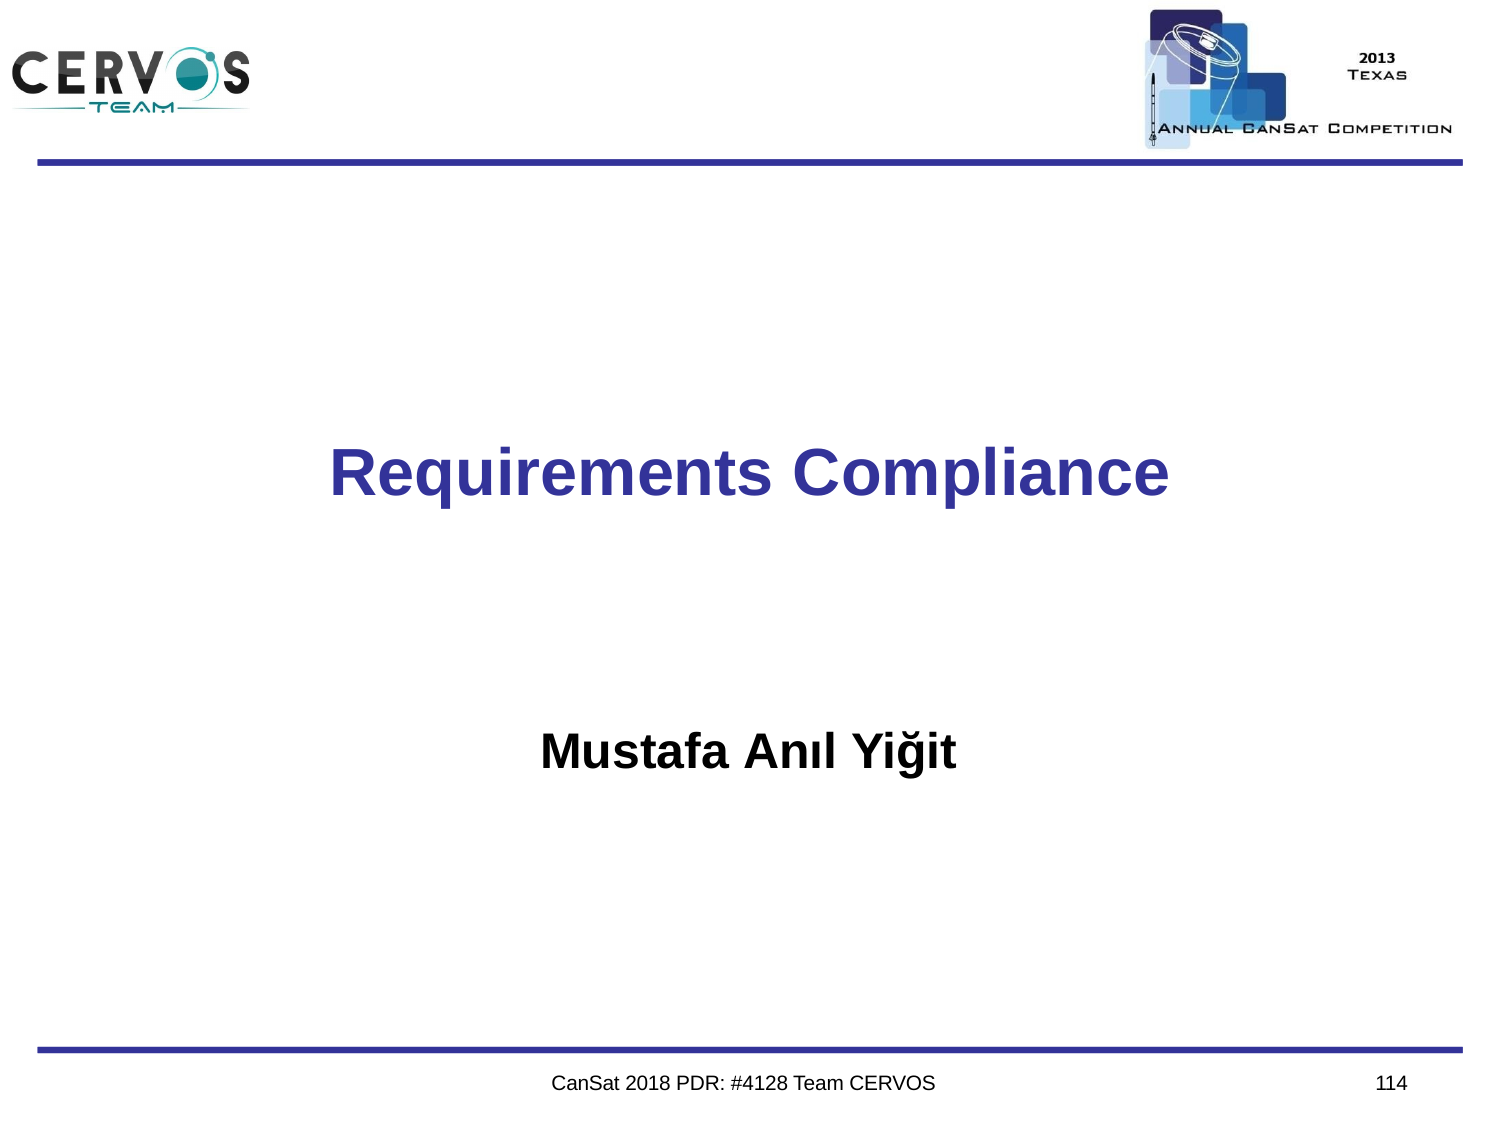

Team Logo
Here
(If You Want)

Requirements Compliance
Mustafa Anıl Yiğit

CanSat 2018 PDR: #4128 Team CERVOS
114